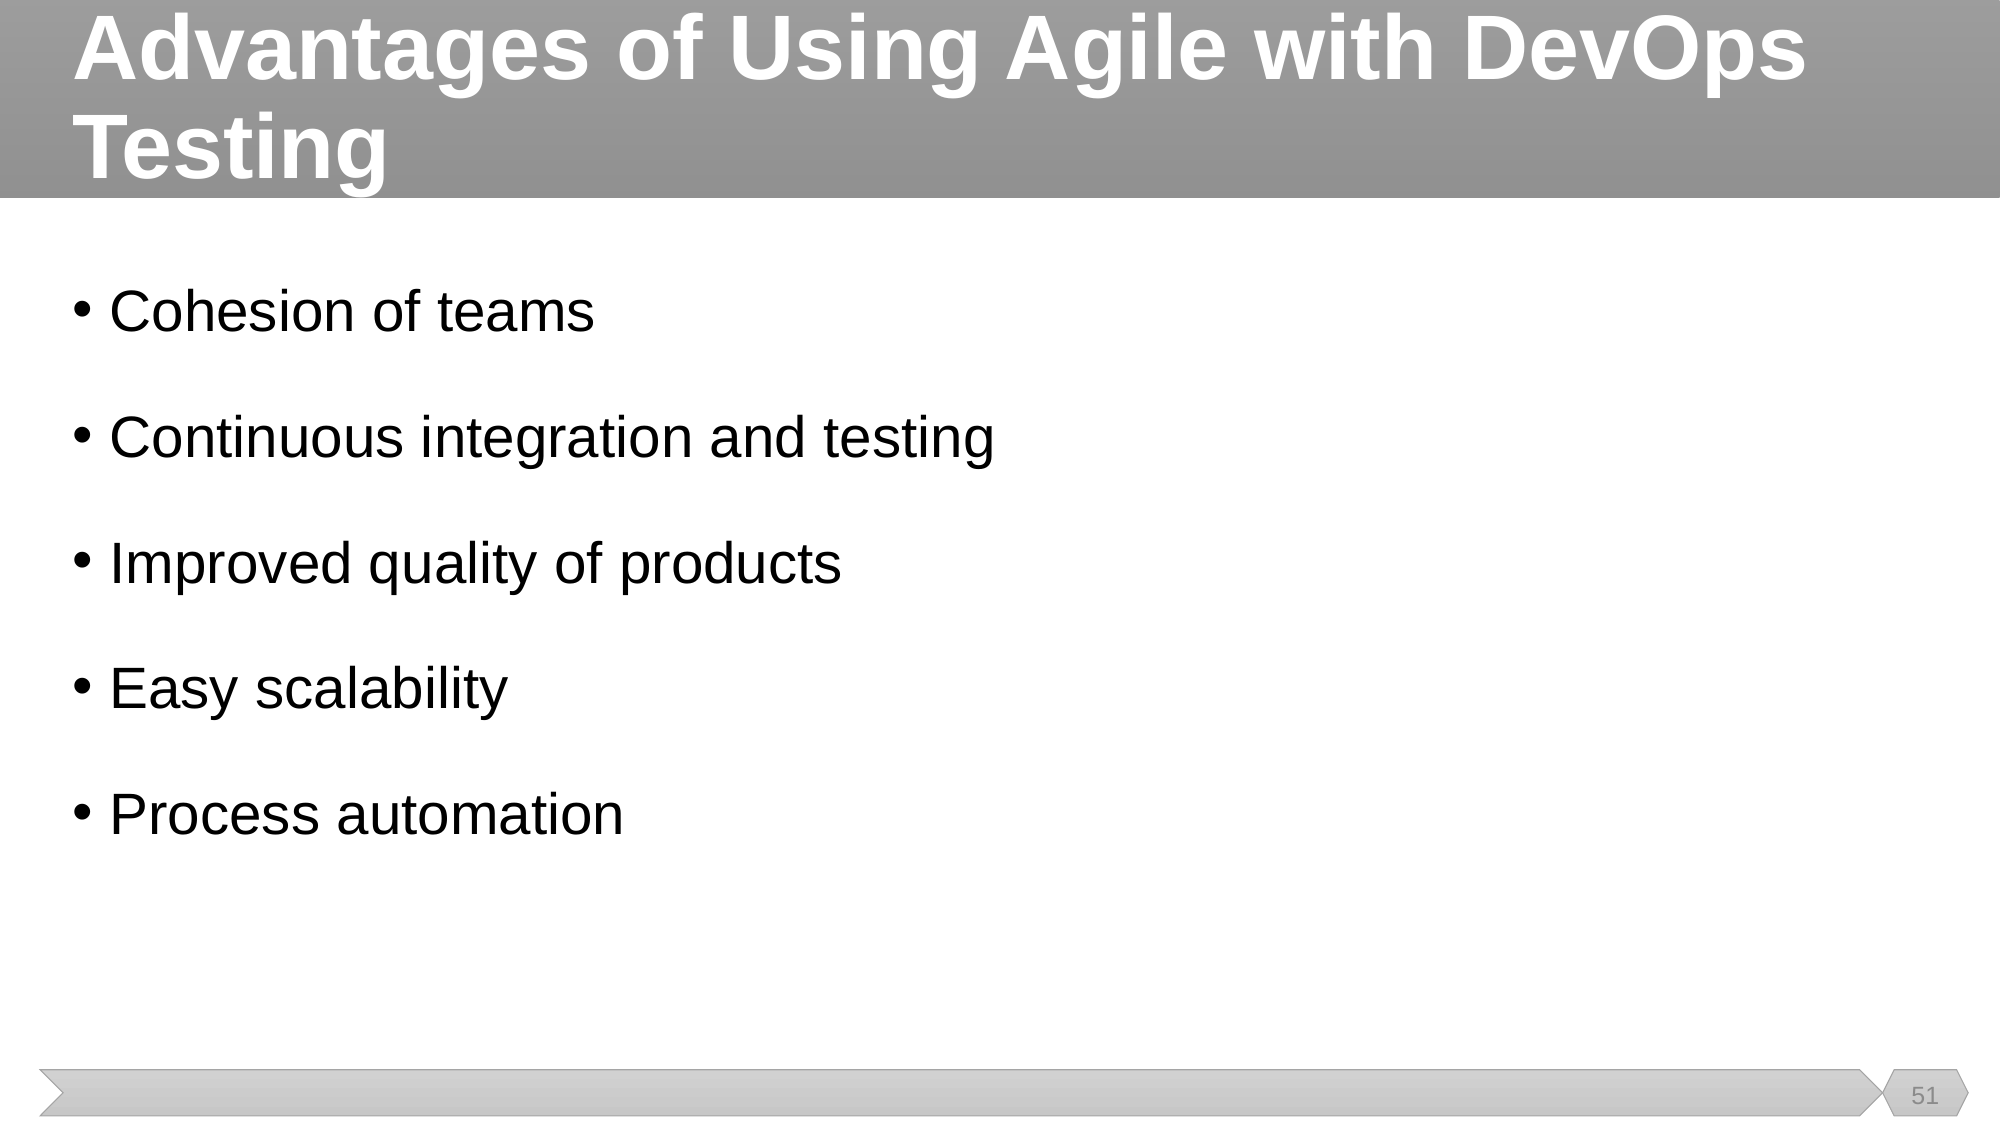

# Advantages of Using Agile with DevOps Testing
Cohesion of teams
Continuous integration and testing
Improved quality of products
Easy scalability
Process automation
51